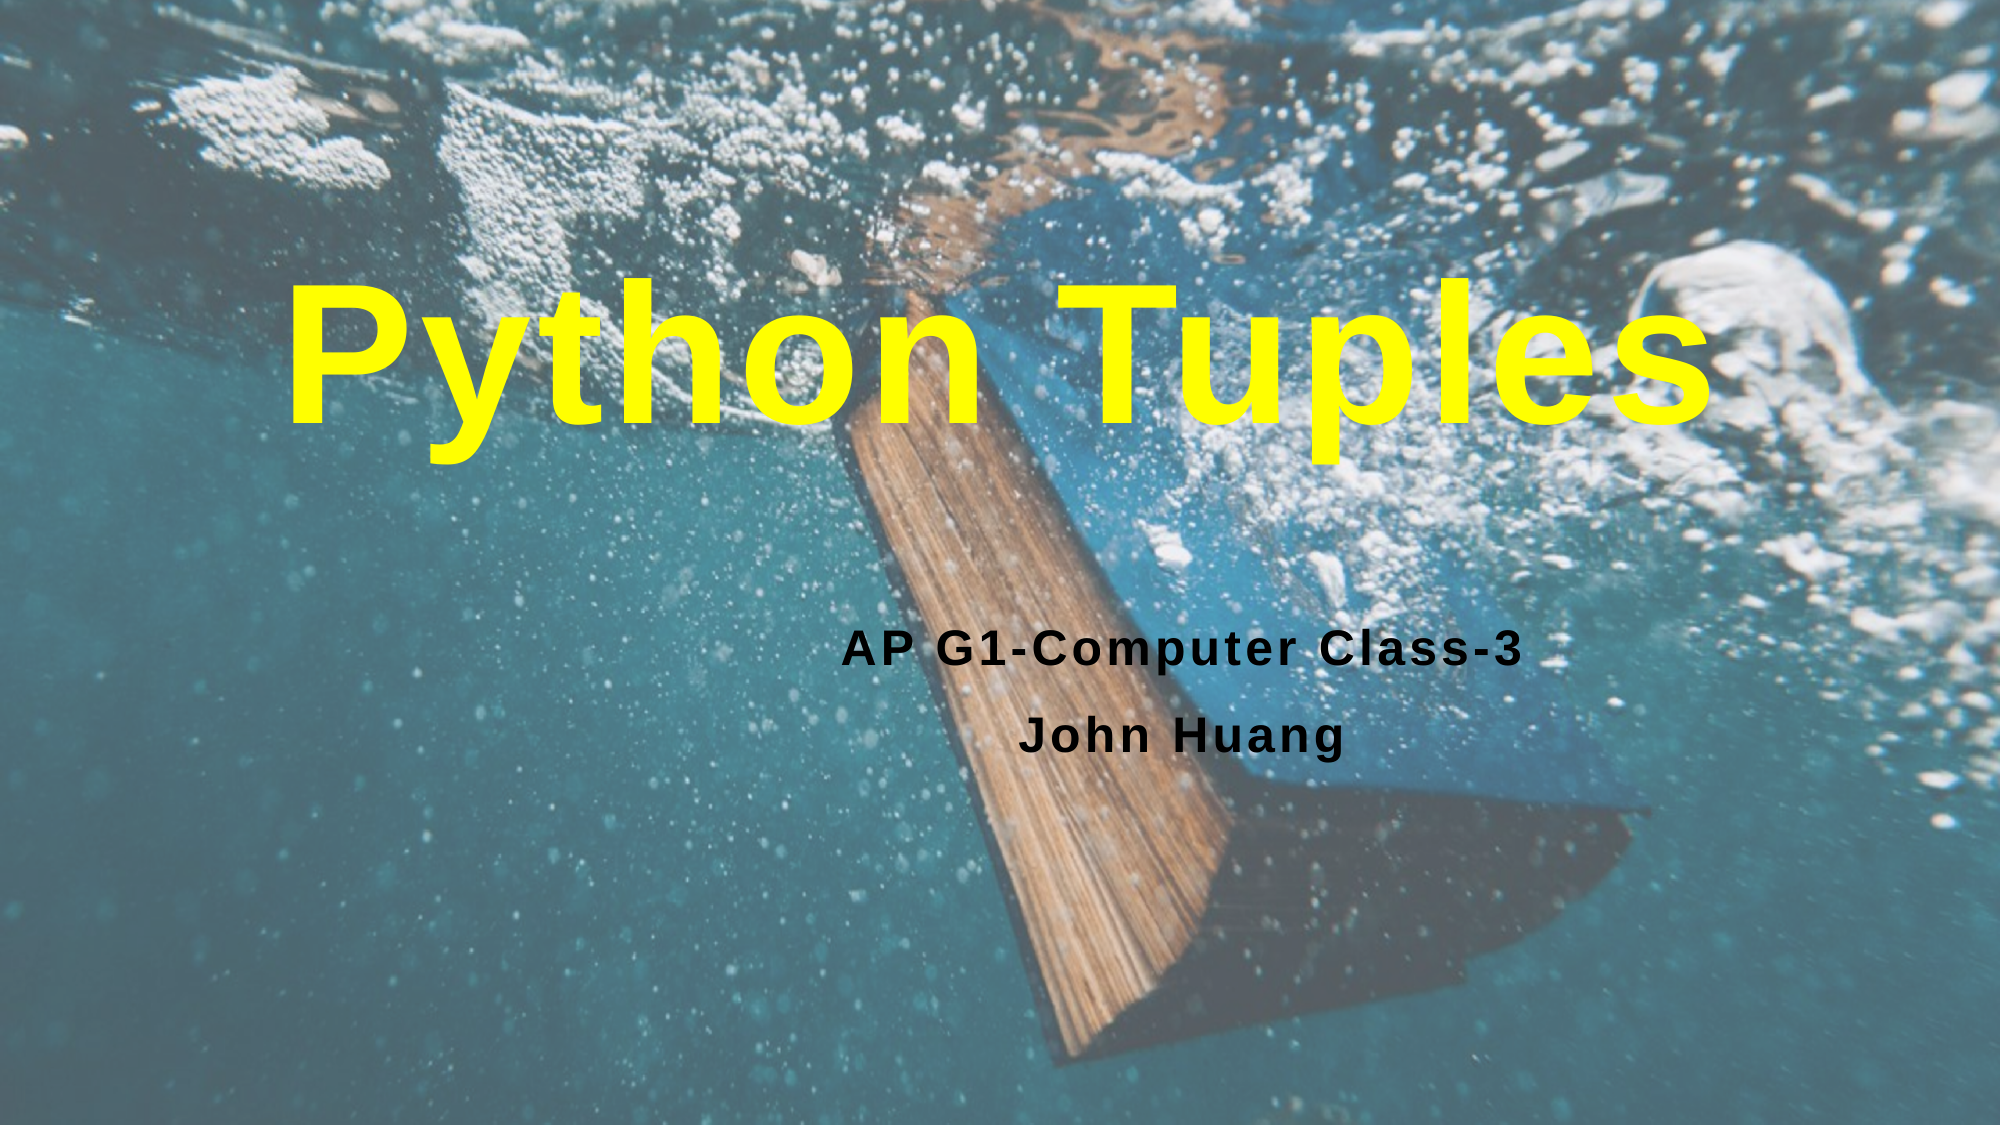

# Python Tuples
AP G1-Computer Class-3
John Huang